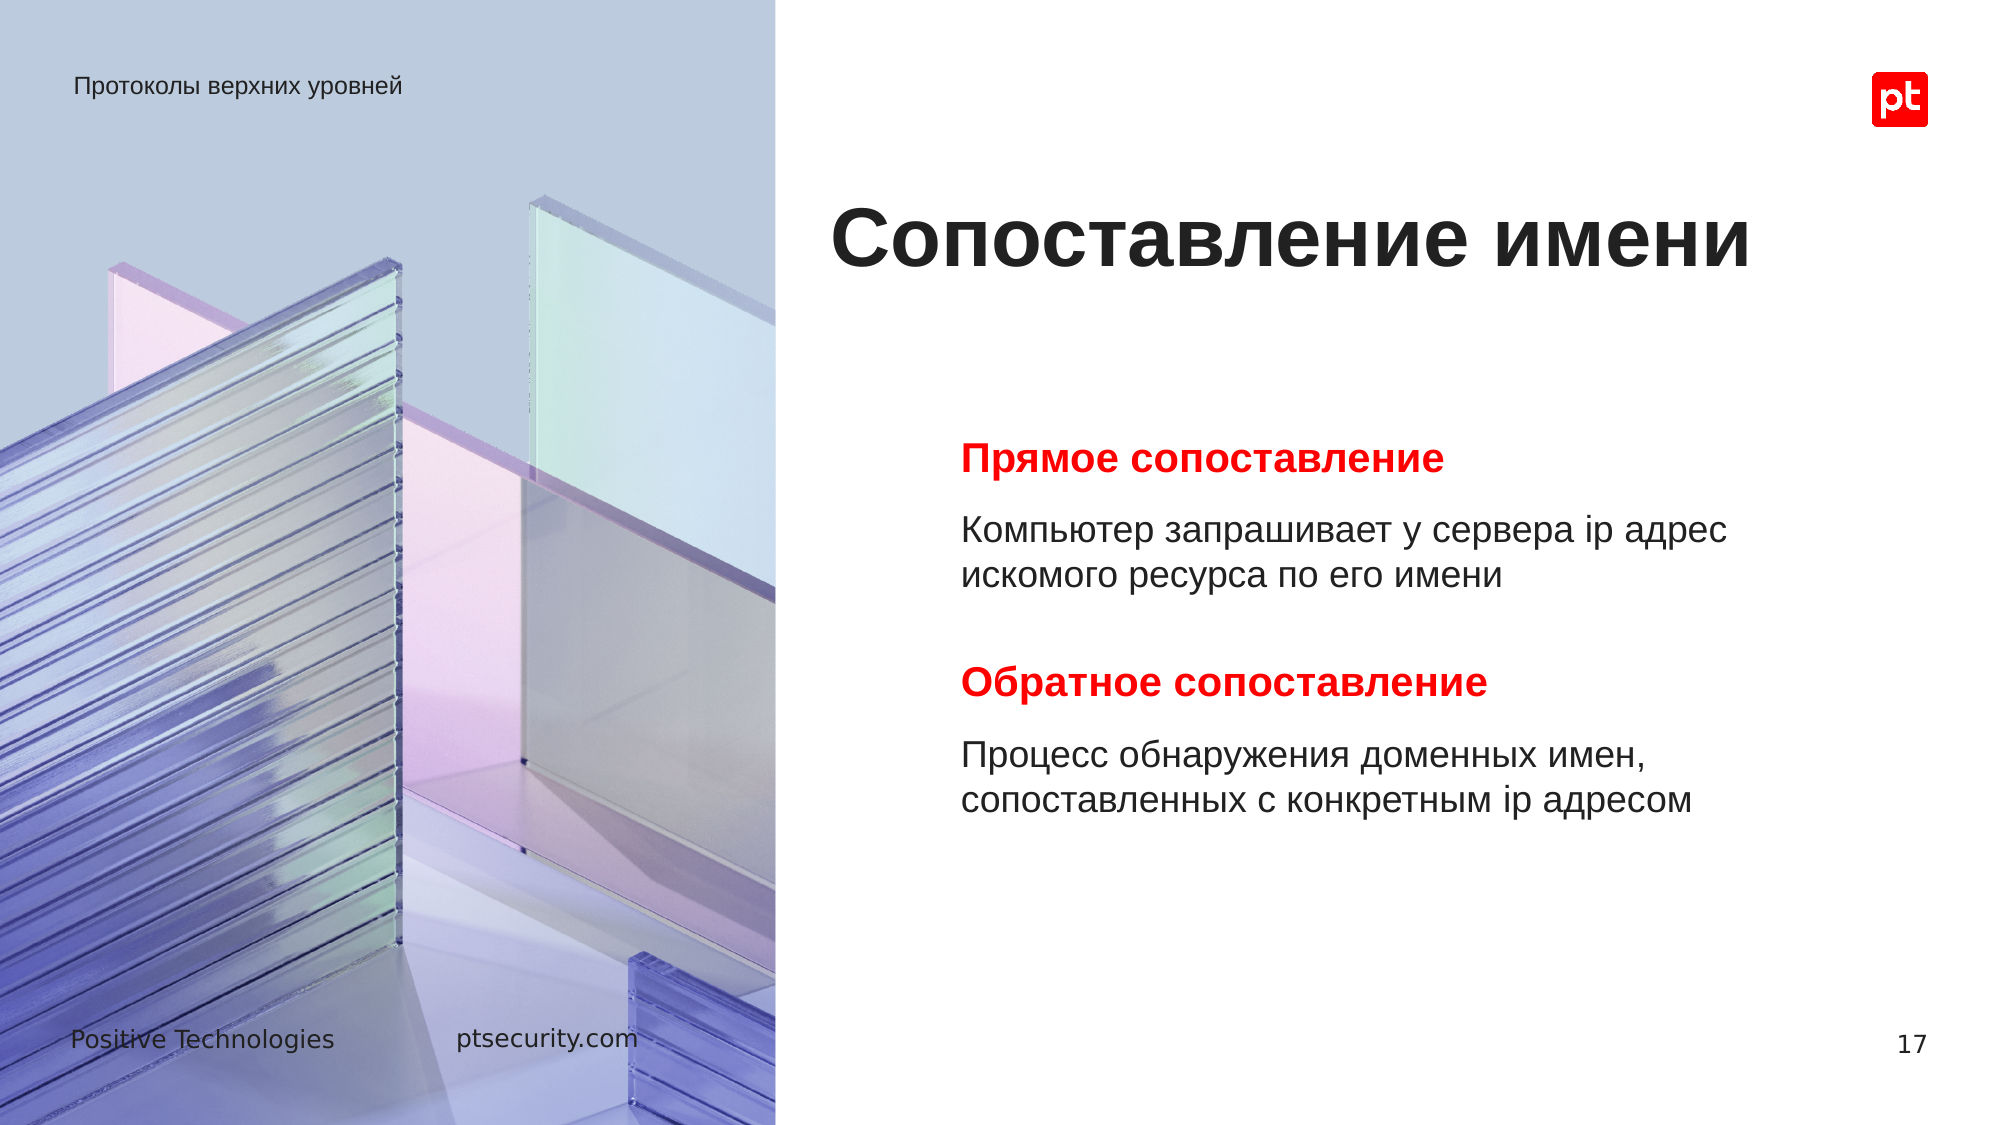

Протоколы верхних уровней
# Сопоставление имени
Прямое сопоставление
Компьютер запрашивает у сервера ip адрес искомого ресурса по его имени
Обратное сопоставление
Процесс обнаружения доменных имен, сопоставленных с конкретным ip адресом
17